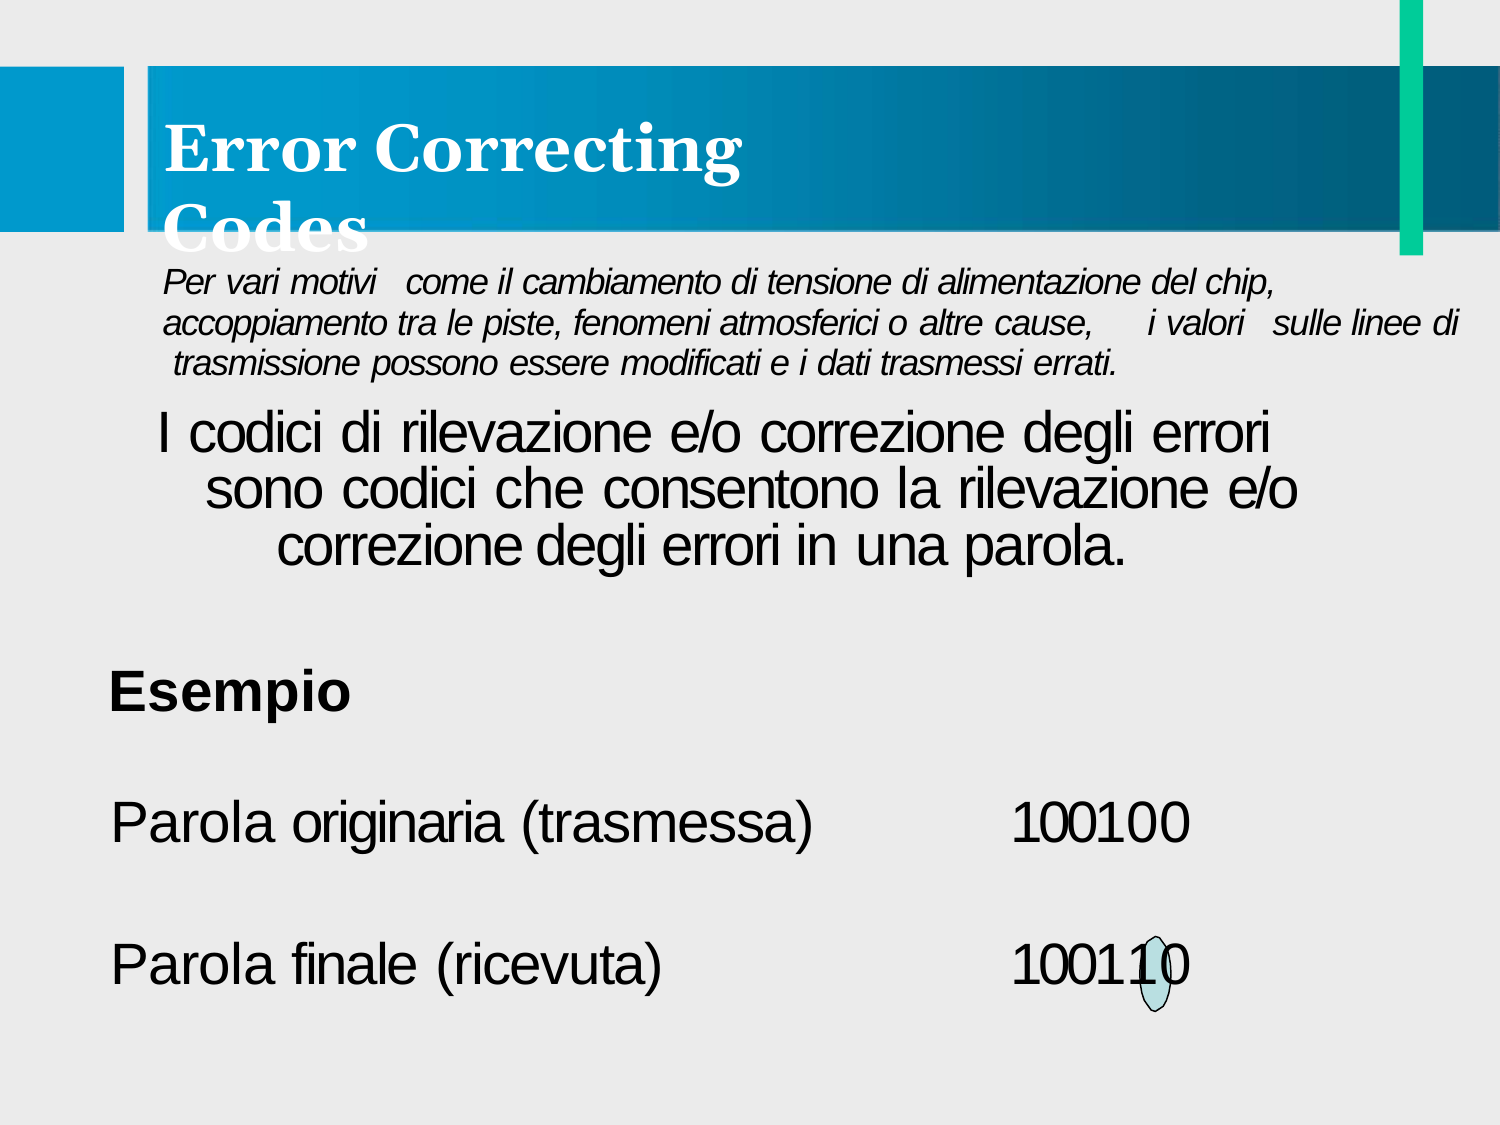

# Error Correcting Codes
Per vari motivi	come il cambiamento di tensione di alimentazione del chip,  accoppiamento tra le piste, fenomeni atmosferici o altre cause,	i valori	sulle linee di  trasmissione possono essere	modificati e i dati trasmessi errati.
I codici di rilevazione e/o correzione degli errori  sono codici che consentono la rilevazione e/o
correzione degli errori in una parola.
Esempio
Parola originaria (trasmessa)
Parola finale (ricevuta)
100100
100110